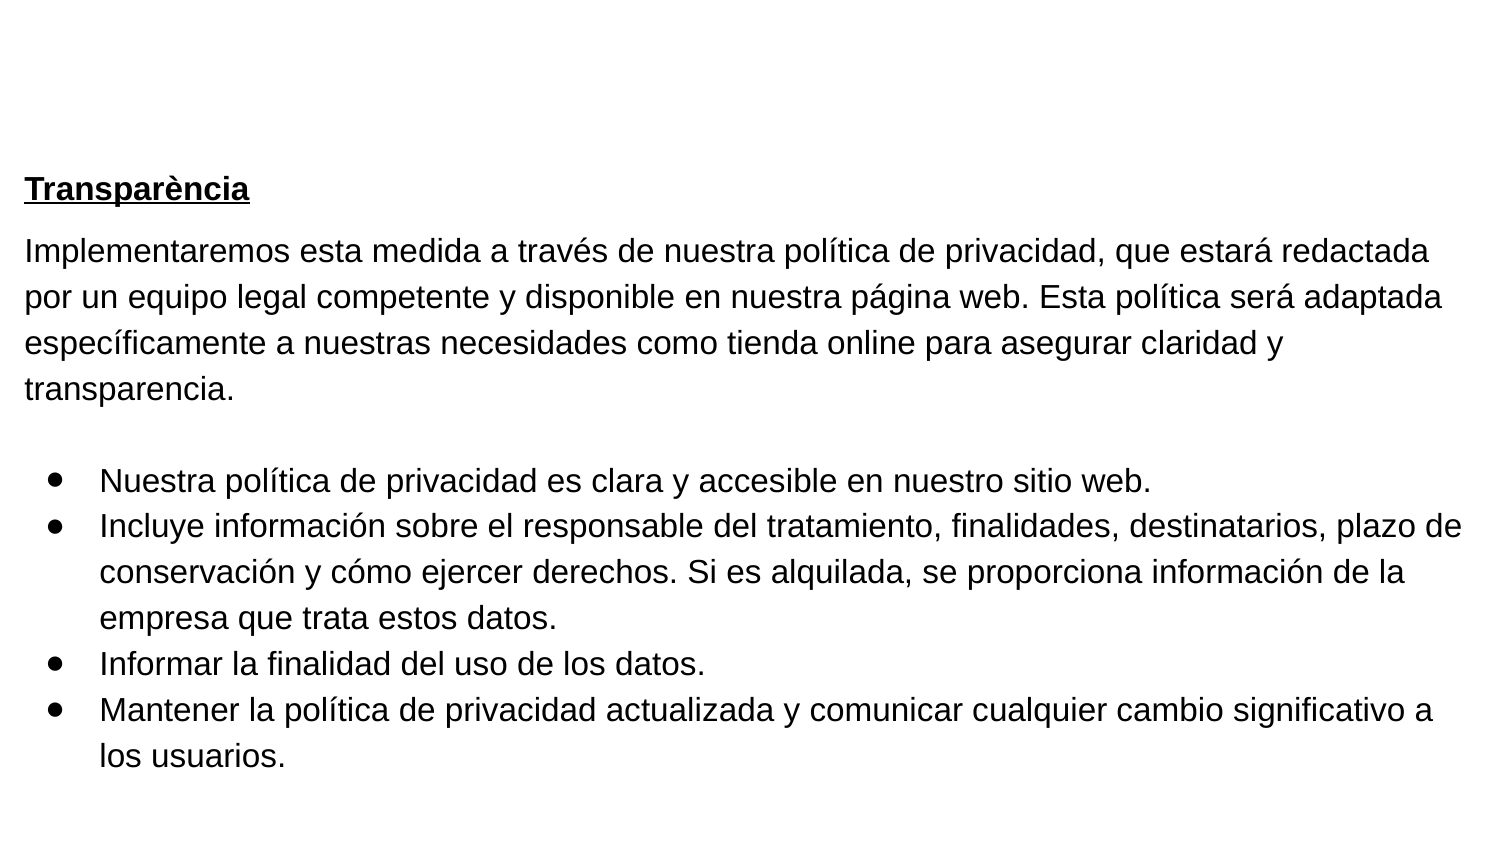

Transparència
Implementaremos esta medida a través de nuestra política de privacidad, que estará redactada por un equipo legal competente y disponible en nuestra página web. Esta política será adaptada específicamente a nuestras necesidades como tienda online para asegurar claridad y transparencia.

Nuestra política de privacidad es clara y accesible en nuestro sitio web.
Incluye información sobre el responsable del tratamiento, finalidades, destinatarios, plazo de conservación y cómo ejercer derechos. Si es alquilada, se proporciona información de la empresa que trata estos datos.
Informar la finalidad del uso de los datos.
Mantener la política de privacidad actualizada y comunicar cualquier cambio significativo a los usuarios.